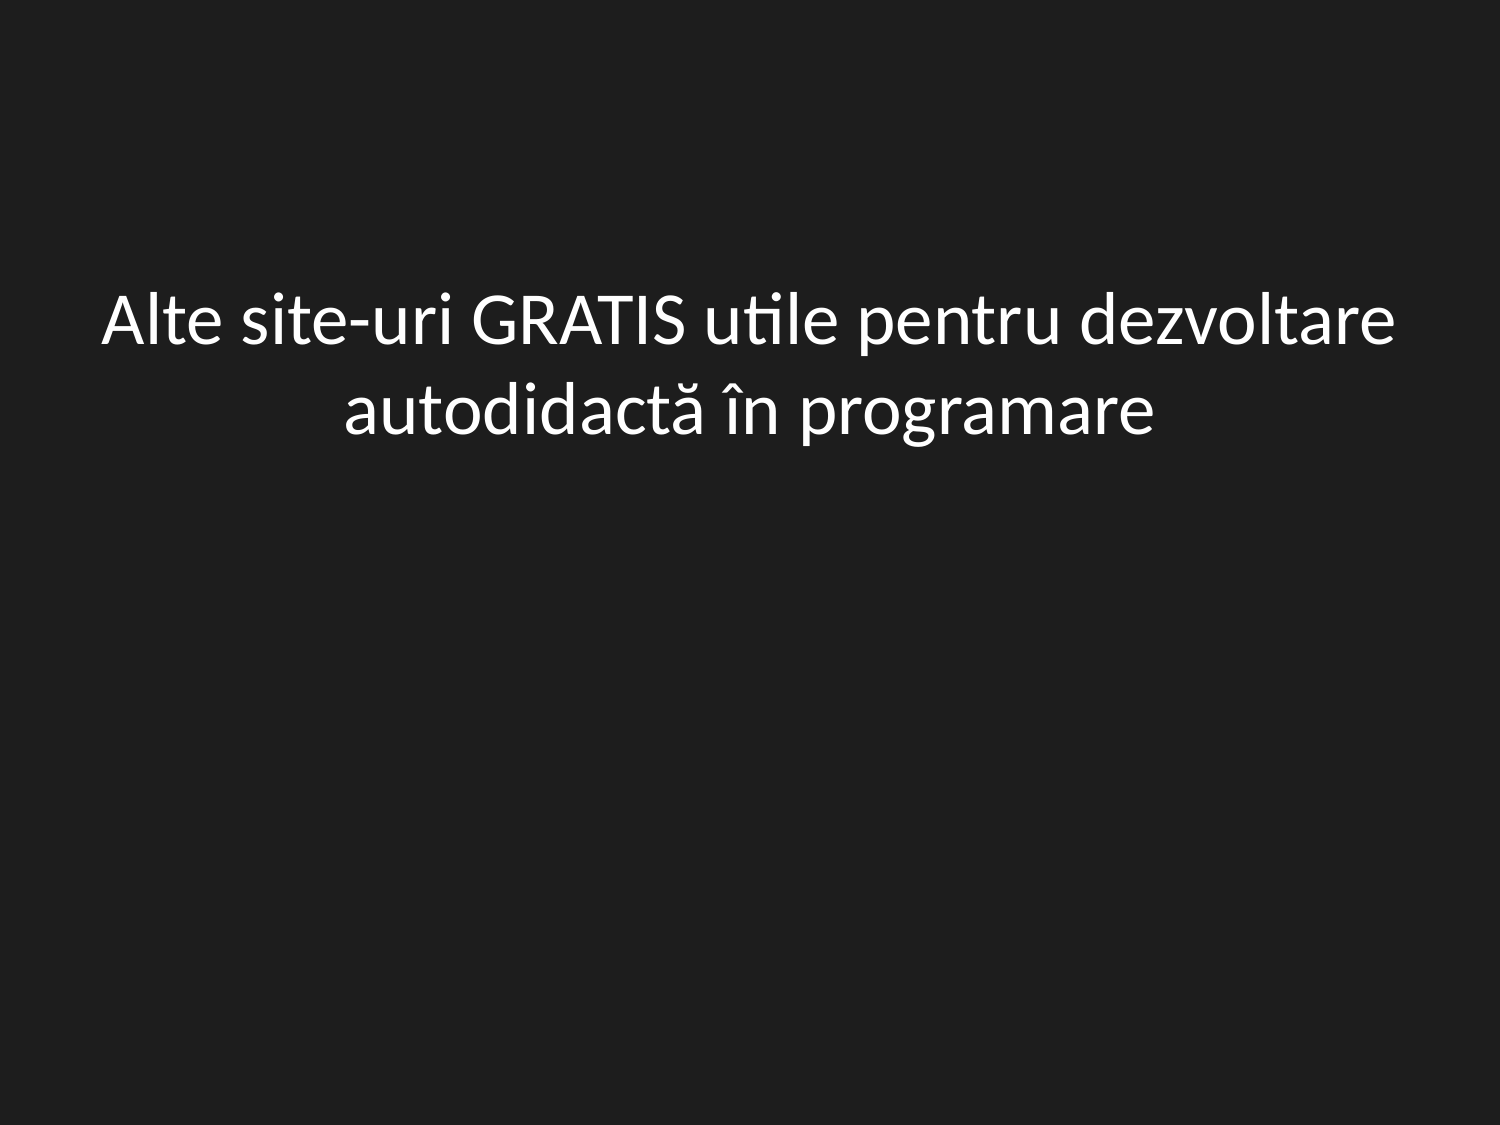

Alte site-uri GRATIS utile pentru dezvoltare autodidactă în programare